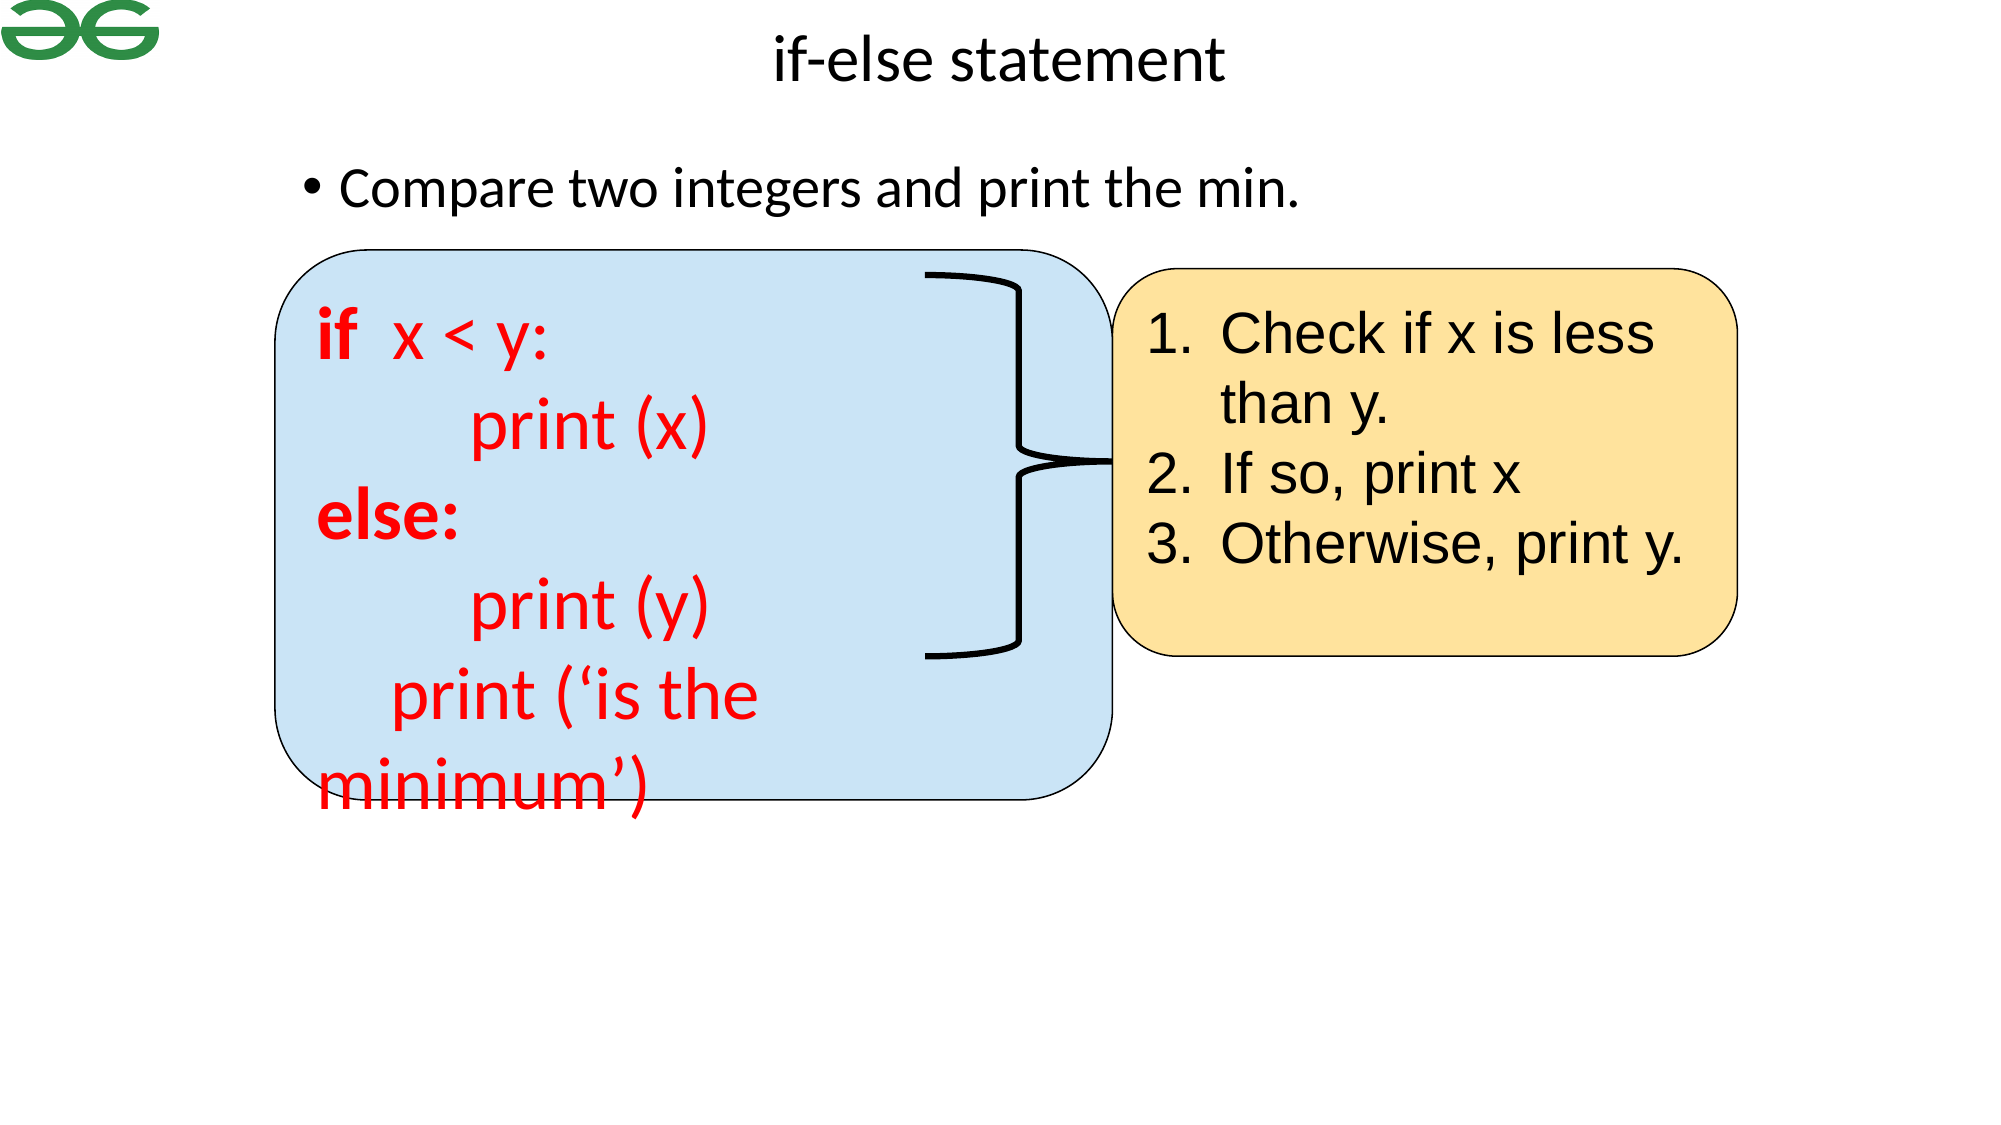

# if-else statement
Compare two integers and print the min.

if  x < y:
         print (x)
else:
         print (y)
	print (‘is the minimum’)
Check if x is less than y.
If so, print x
Otherwise, print y.